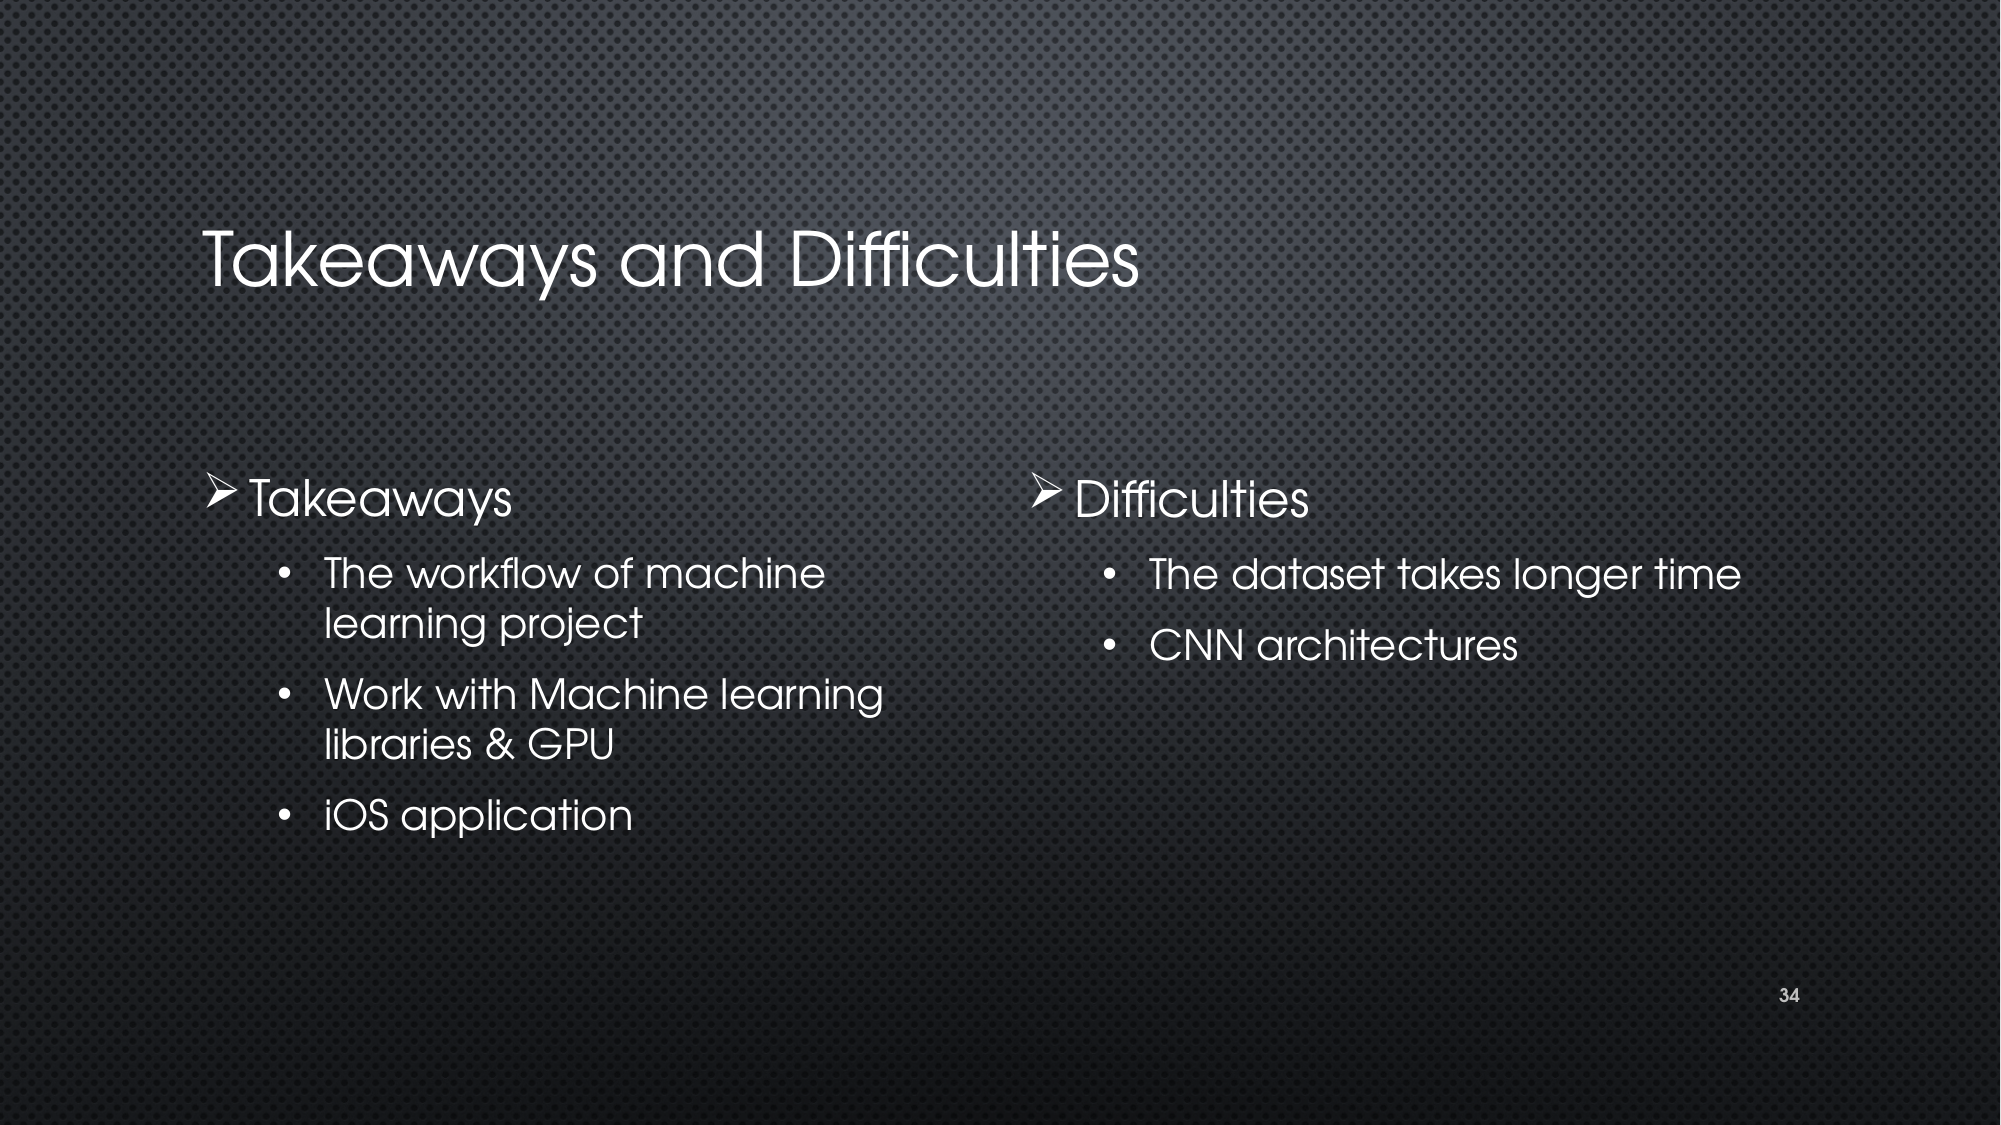

# Takeaways and Difficulties
Takeaways
The workflow of machine learning project
Work with Machine learning libraries & GPU
iOS application

Difficulties
The dataset takes longer time
CNN architectures

34